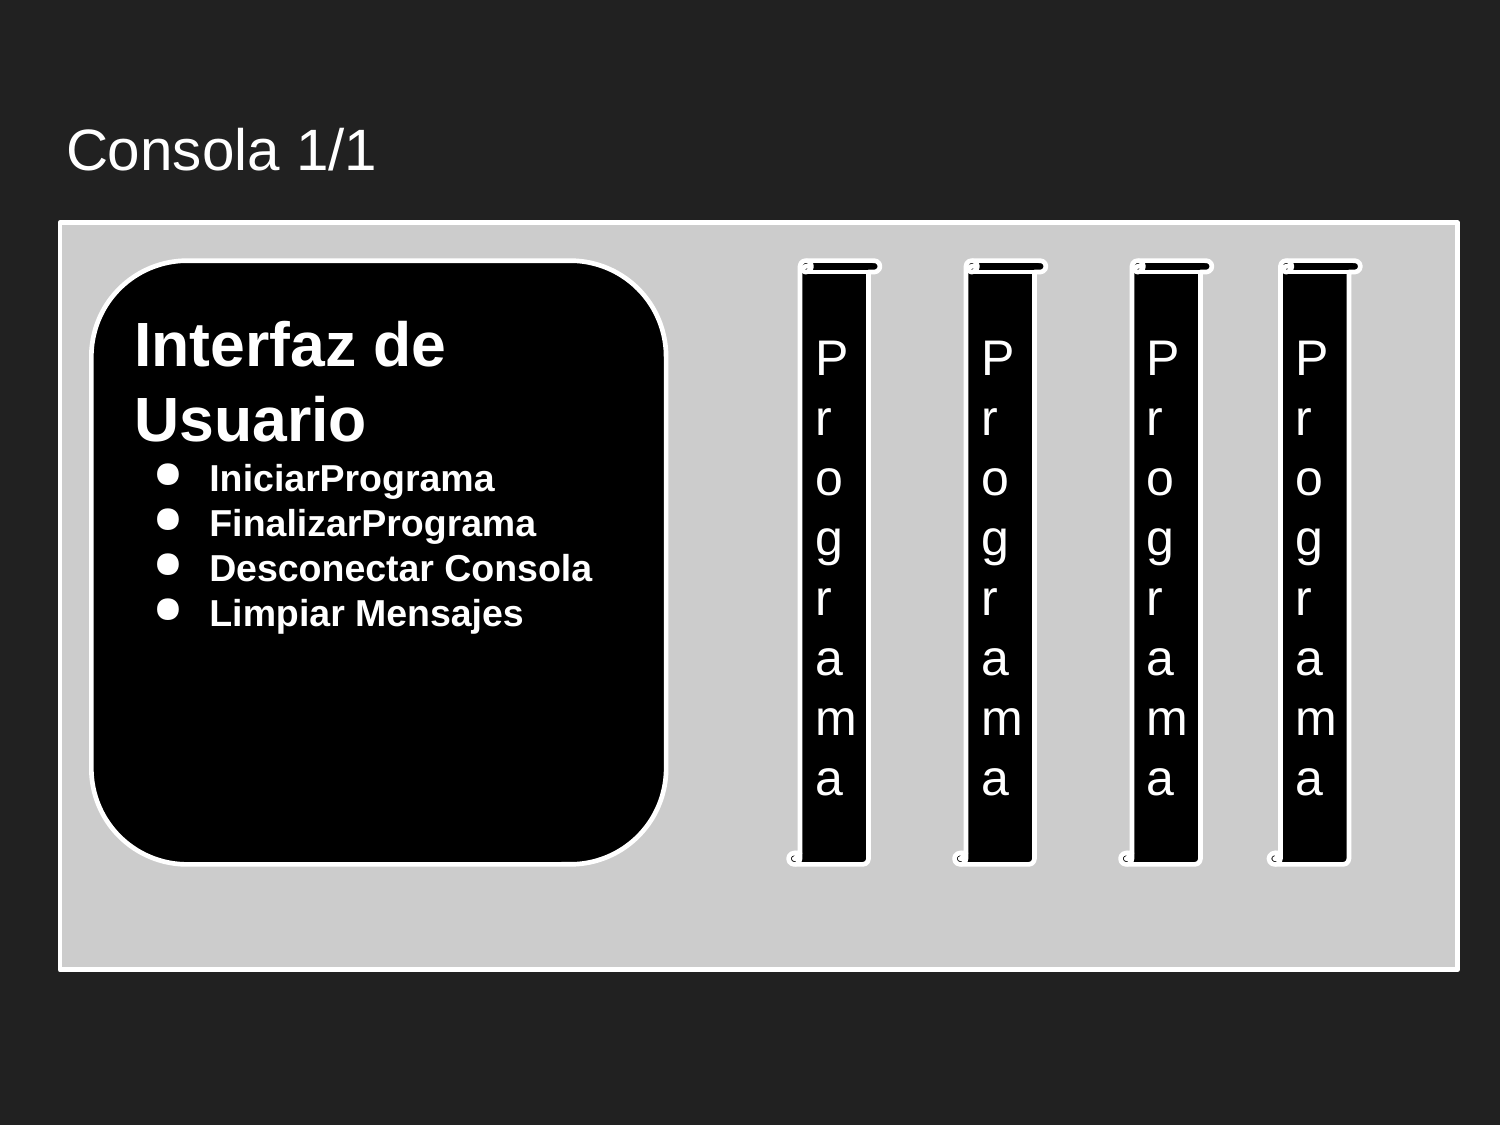

# Consola 1/1

Interfaz de Usuario
IniciarPrograma
FinalizarPrograma
Desconectar Consola
Limpiar Mensajes
Programa
Programa
Programa
Programa